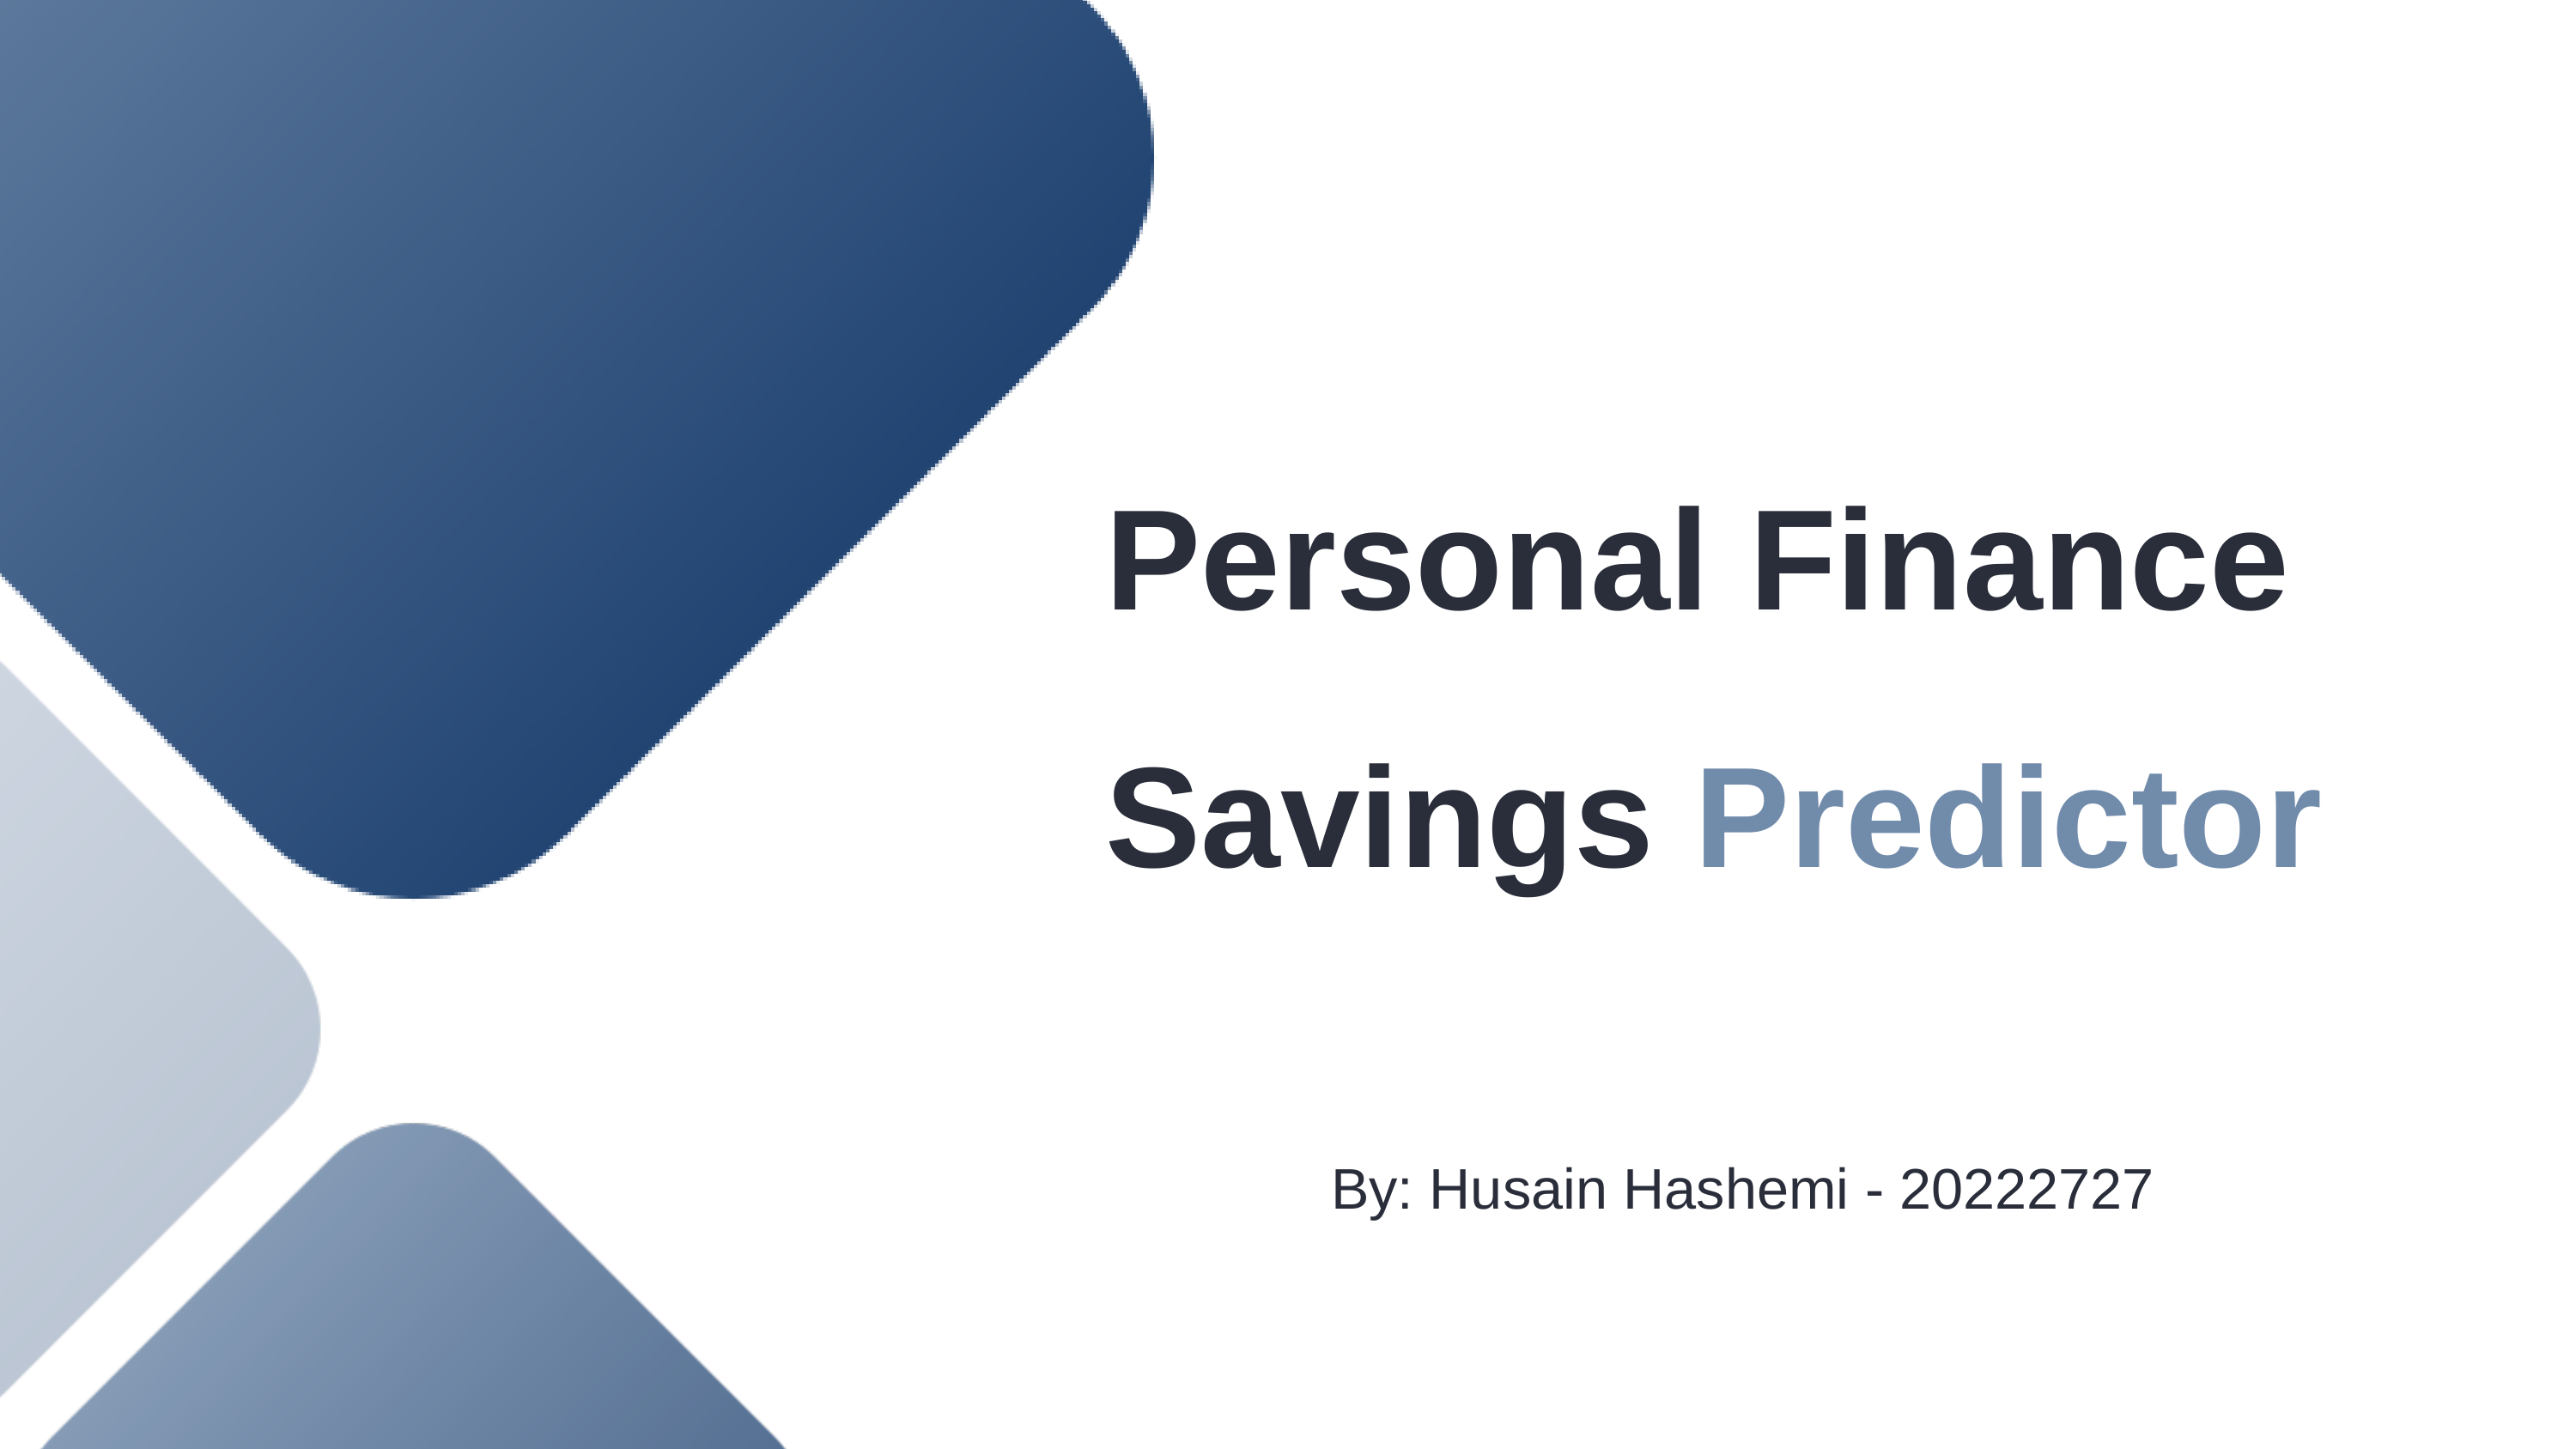

Personal Finance Savings Predictor
By: Husain Hashemi - 20222727